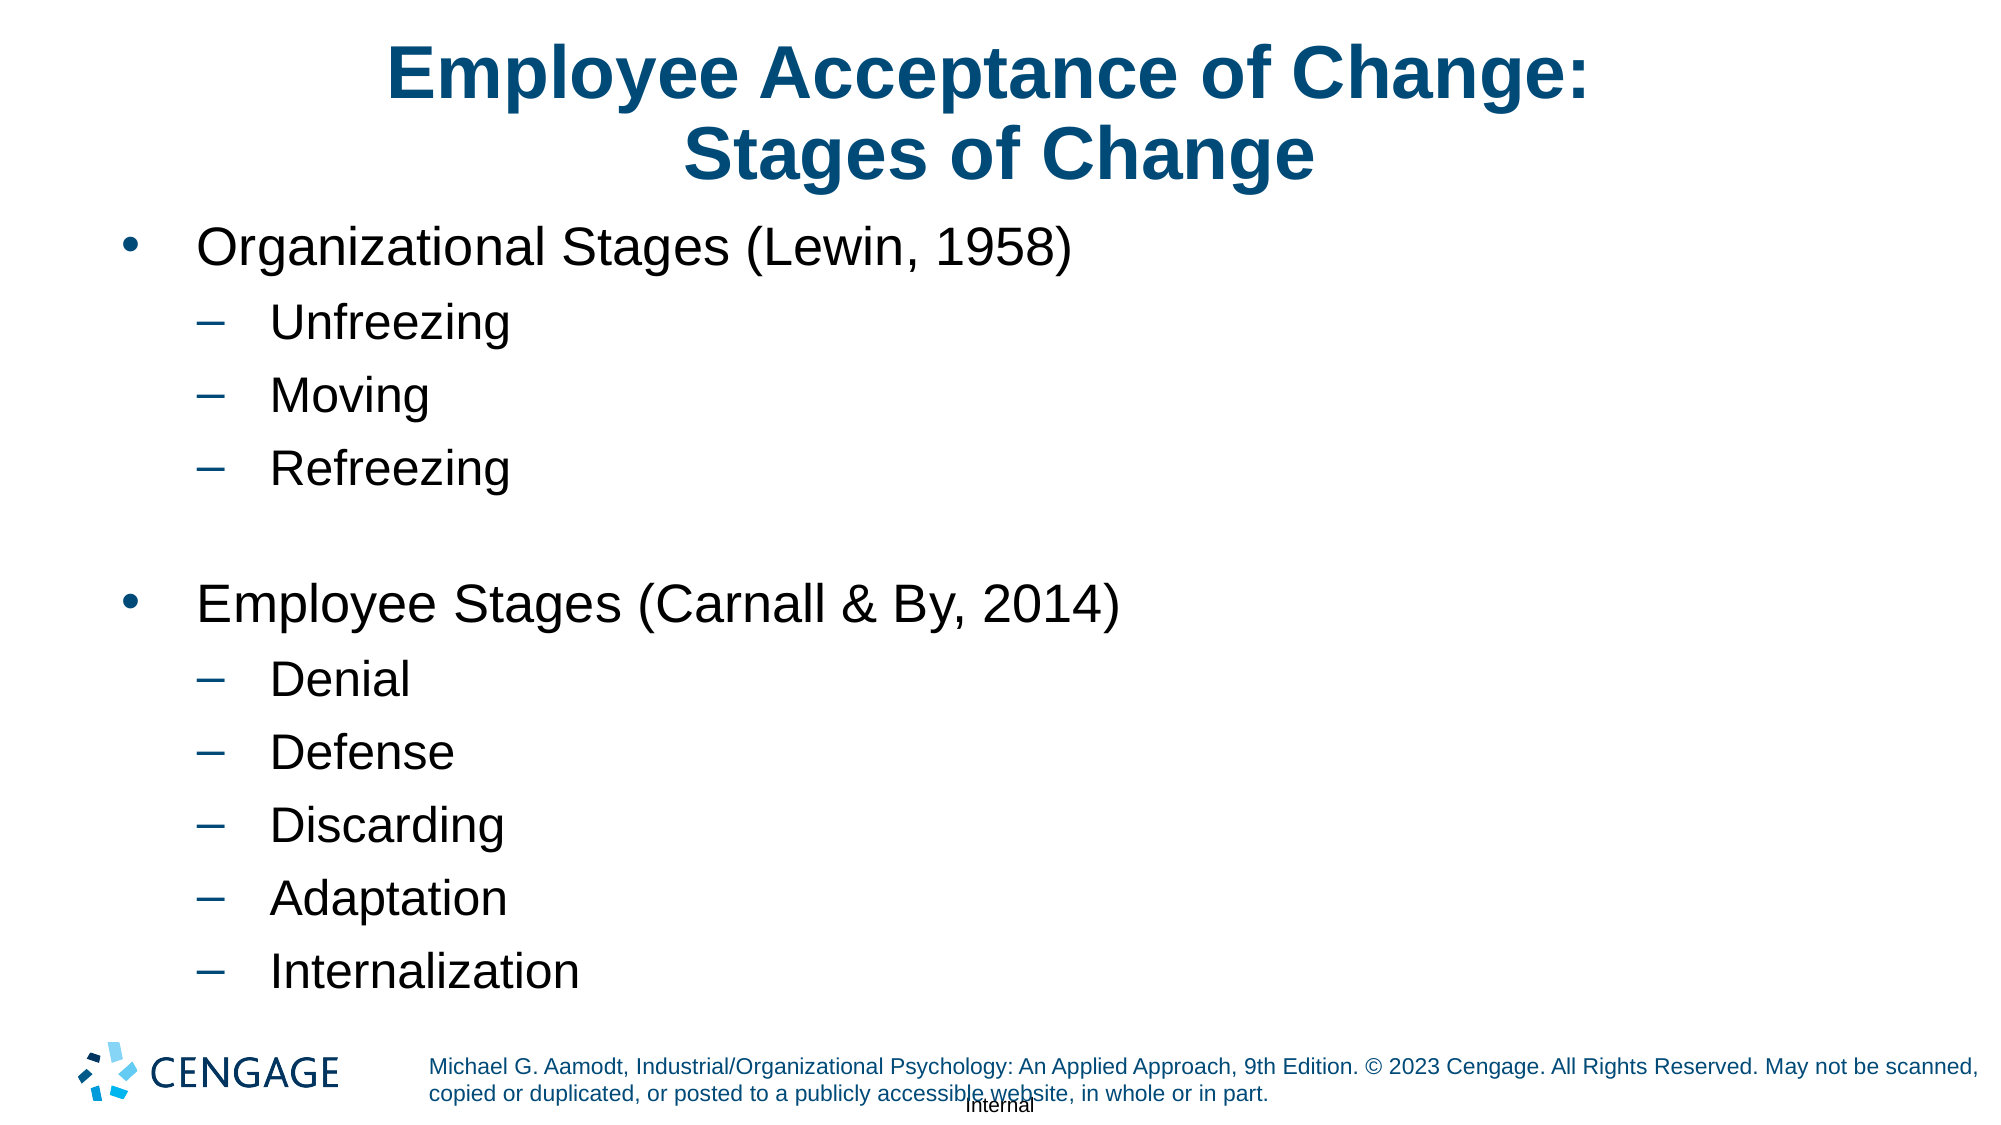

# Employee Acceptance of Change: Stages of Change
Organizational Stages (Lewin, 1958)
Unfreezing
Moving
Refreezing
Employee Stages (Carnall & By, 2014)
Denial
Defense
Discarding
Adaptation
Internalization